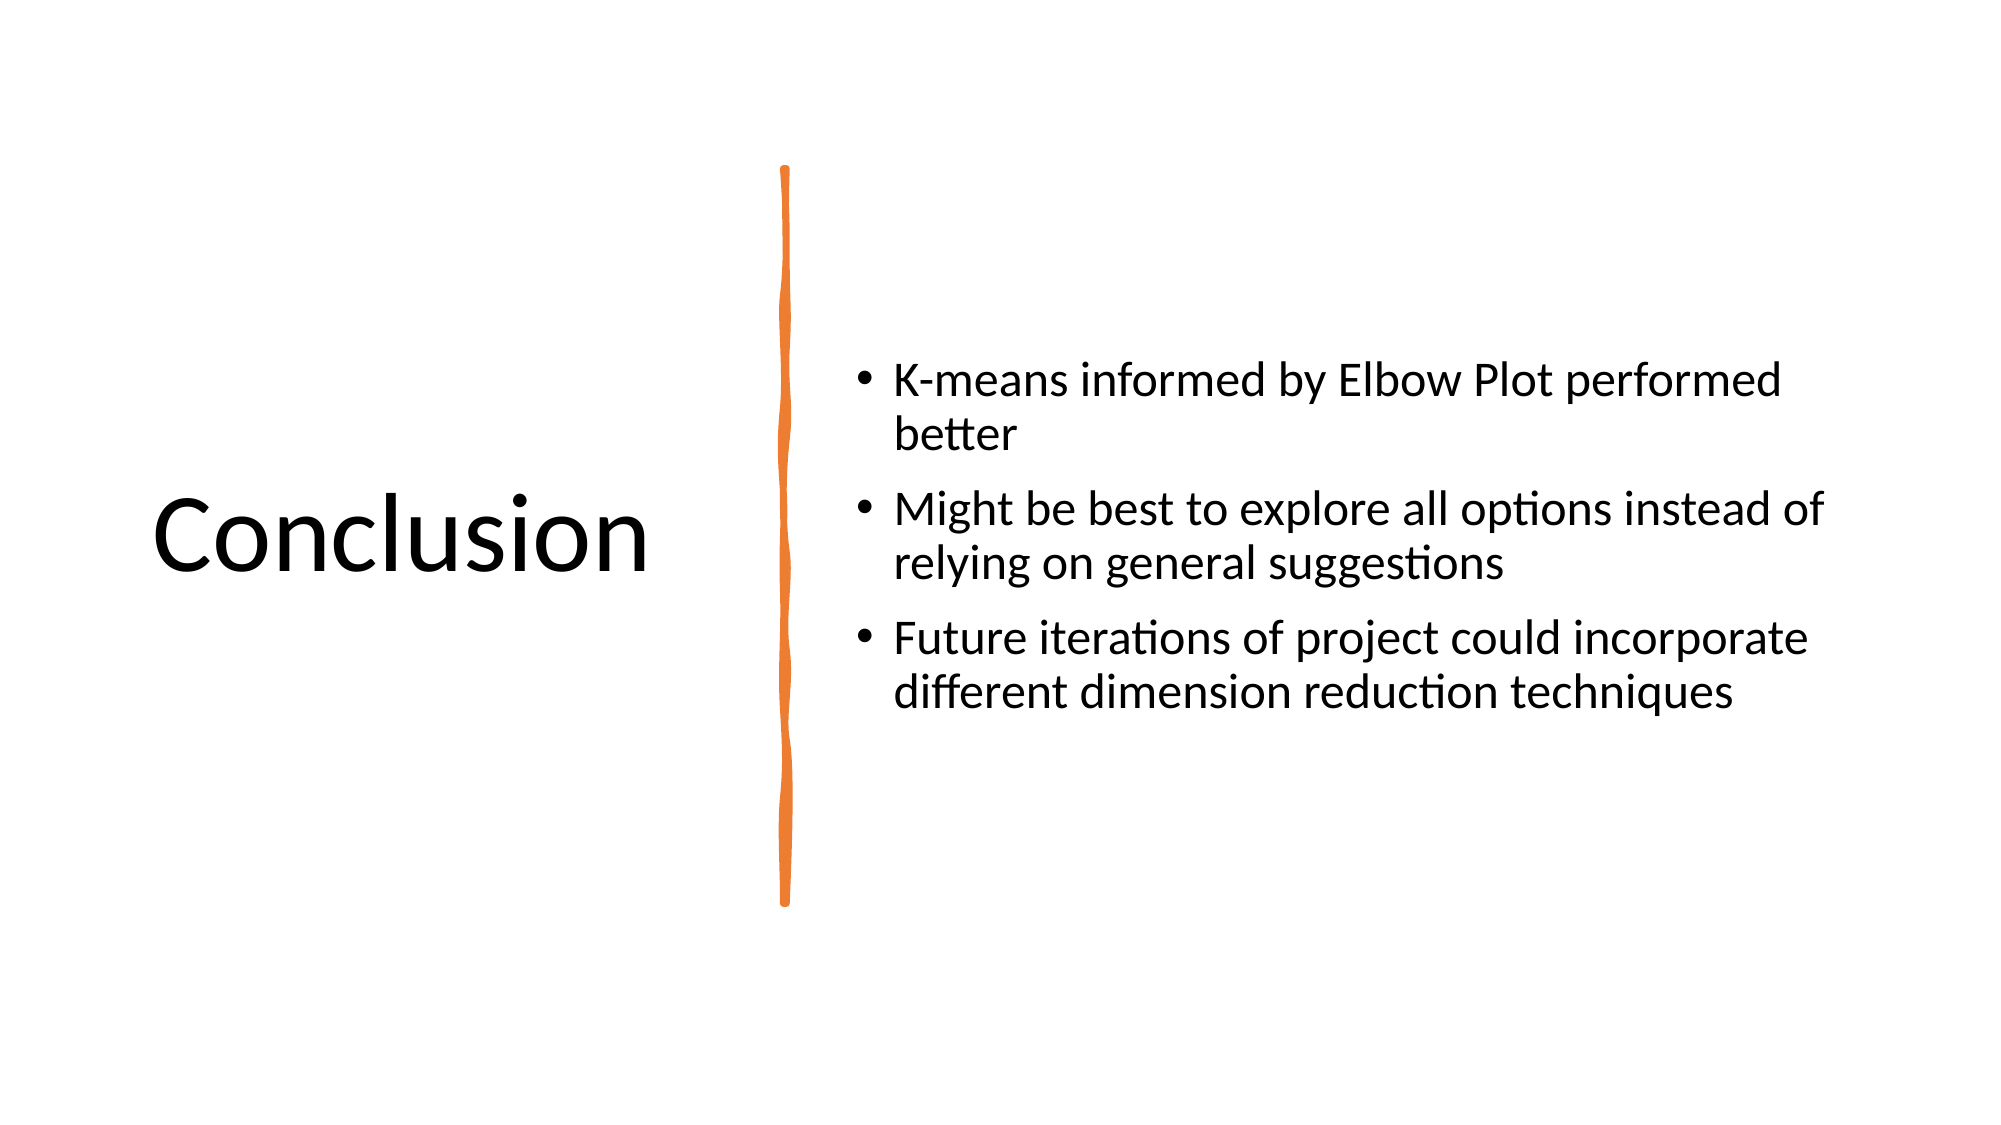

# Conclusion
K-means informed by Elbow Plot performed better
Might be best to explore all options instead of relying on general suggestions
Future iterations of project could incorporate different dimension reduction techniques